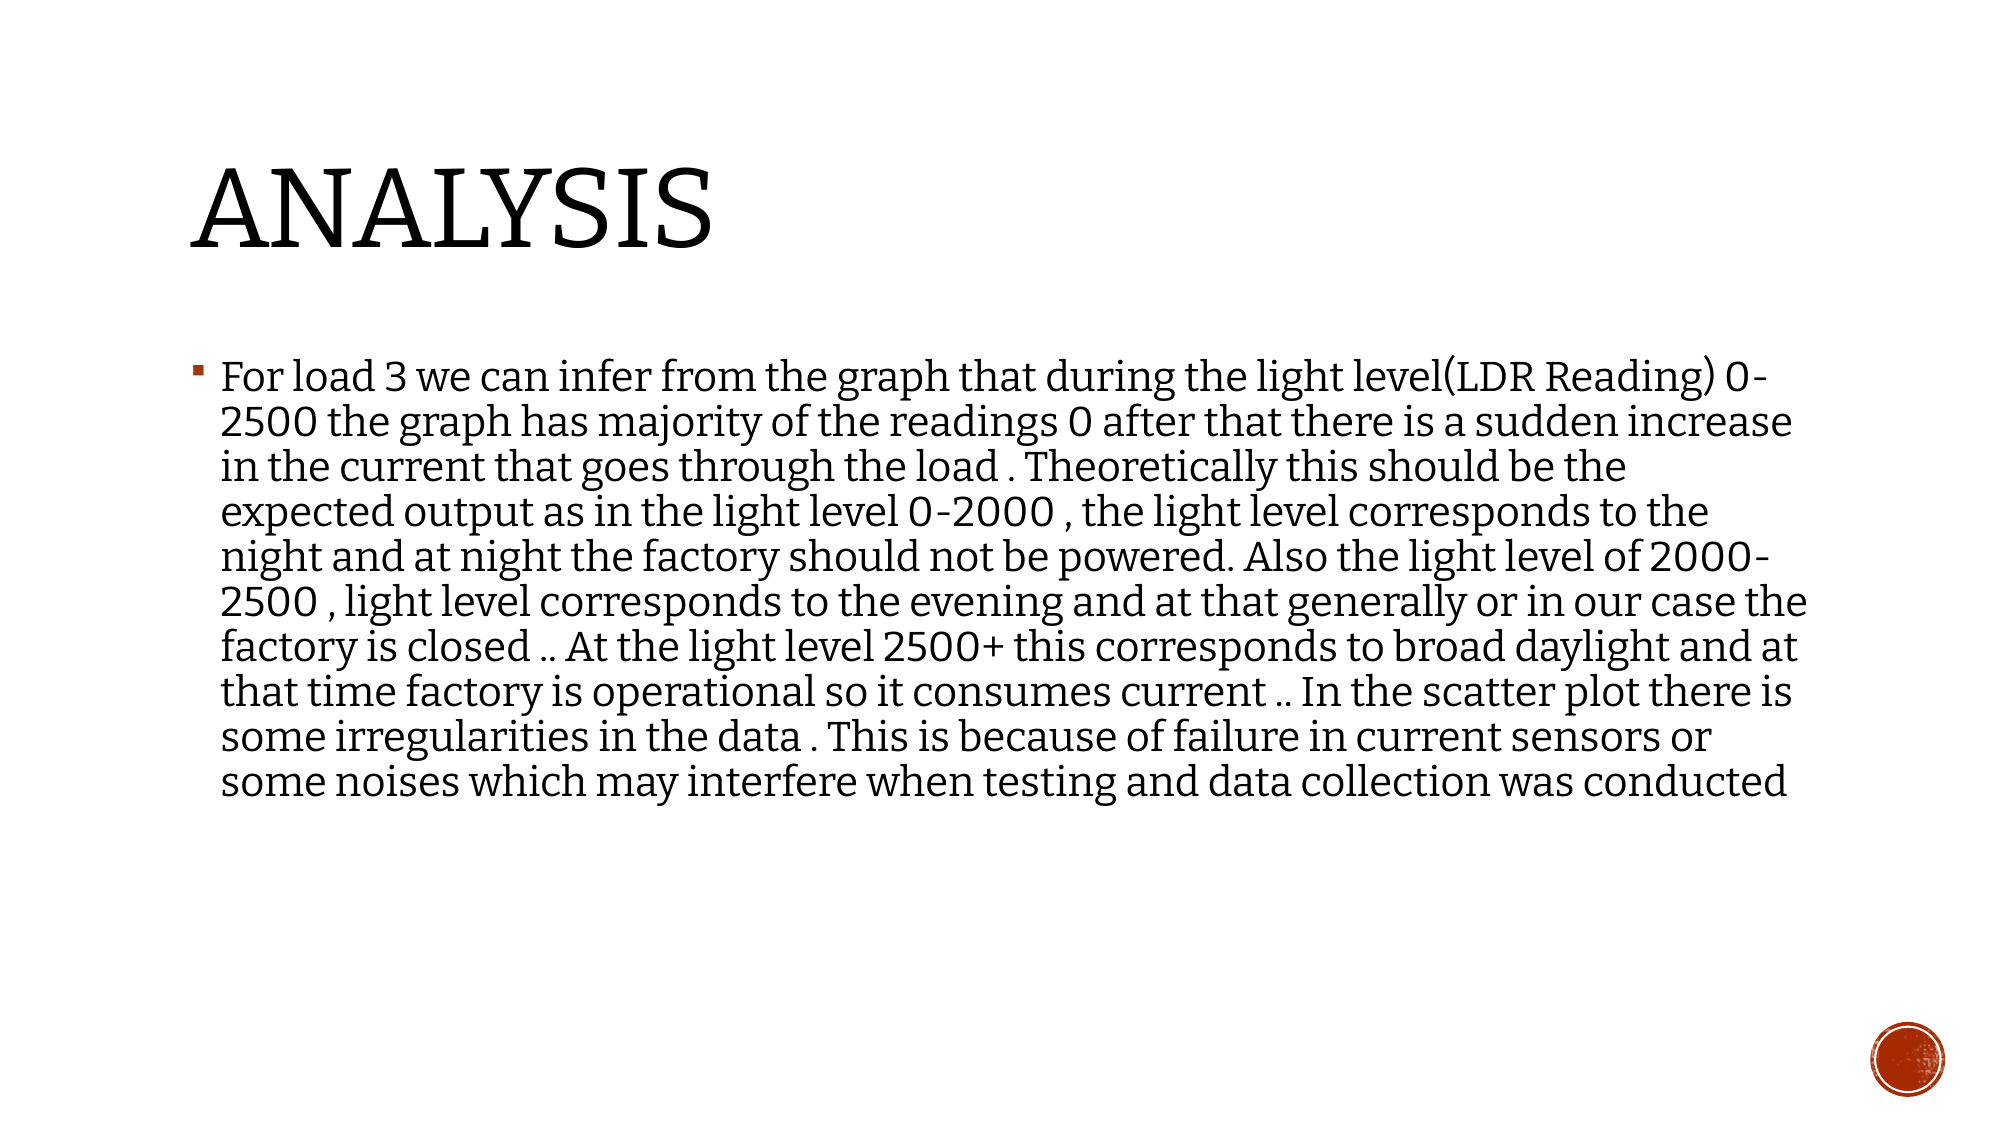

# Analysis
For load 3 we can infer from the graph that during the light level(LDR Reading) 0-2500 the graph has majority of the readings 0 after that there is a sudden increase in the current that goes through the load . Theoretically this should be the expected output as in the light level 0-2000 , the light level corresponds to the night and at night the factory should not be powered. Also the light level of 2000-2500 , light level corresponds to the evening and at that generally or in our case the factory is closed .. At the light level 2500+ this corresponds to broad daylight and at that time factory is operational so it consumes current .. In the scatter plot there is some irregularities in the data . This is because of failure in current sensors or some noises which may interfere when testing and data collection was conducted